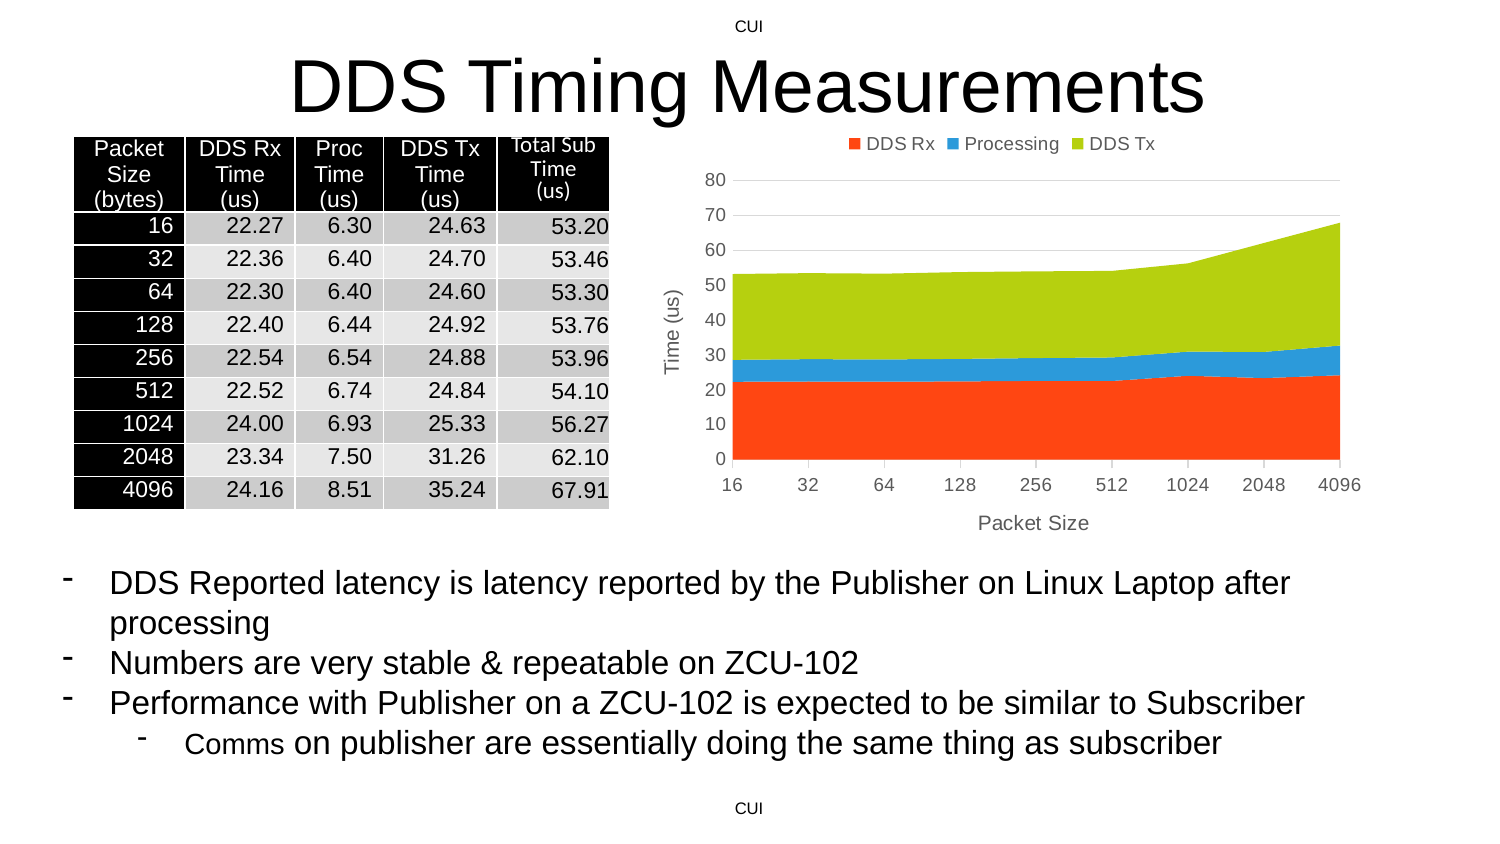

# DDS Timing Measurements

### Chart

| Category | DDS Rx |  |  |
|---|---|---|---|
| 16 | 22.27 | 6.3 | 24.63 |
| 32 | 22.36 | 6.4 | 24.7 |
| 64 | 22.3 | 6.4 | 24.6 |
| 128 | 22.4 | 6.44 | 24.92 |
| 256 | 22.54 | 6.54 | 24.88 |
| 512 | 22.52 | 6.74 | 24.84 |
| 1024 | 24.0 | 6.93 | 25.33 |
| 2048 | 23.34 | 7.5 | 31.26 |
| 4096 | 24.16 | 8.51 | 35.24 |
| Packet Size (bytes) | DDS Rx Time (us) | Proc Time (us) | DDS Tx Time (us) | Total Sub Time (us) |
| --- | --- | --- | --- | --- |
| 16 | 22.27 | 6.30 | 24.63 | 53.20 |
| 32 | 22.36 | 6.40 | 24.70 | 53.46 |
| 64 | 22.30 | 6.40 | 24.60 | 53.30 |
| 128 | 22.40 | 6.44 | 24.92 | 53.76 |
| 256 | 22.54 | 6.54 | 24.88 | 53.96 |
| 512 | 22.52 | 6.74 | 24.84 | 54.10 |
| 1024 | 24.00 | 6.93 | 25.33 | 56.27 |
| 2048 | 23.34 | 7.50 | 31.26 | 62.10 |
| 4096 | 24.16 | 8.51 | 35.24 | 67.91 |
DDS Reported latency is latency reported by the Publisher on Linux Laptop after processing
Numbers are very stable & repeatable on ZCU-102
Performance with Publisher on a ZCU-102 is expected to be similar to Subscriber
Comms on publisher are essentially doing the same thing as subscriber